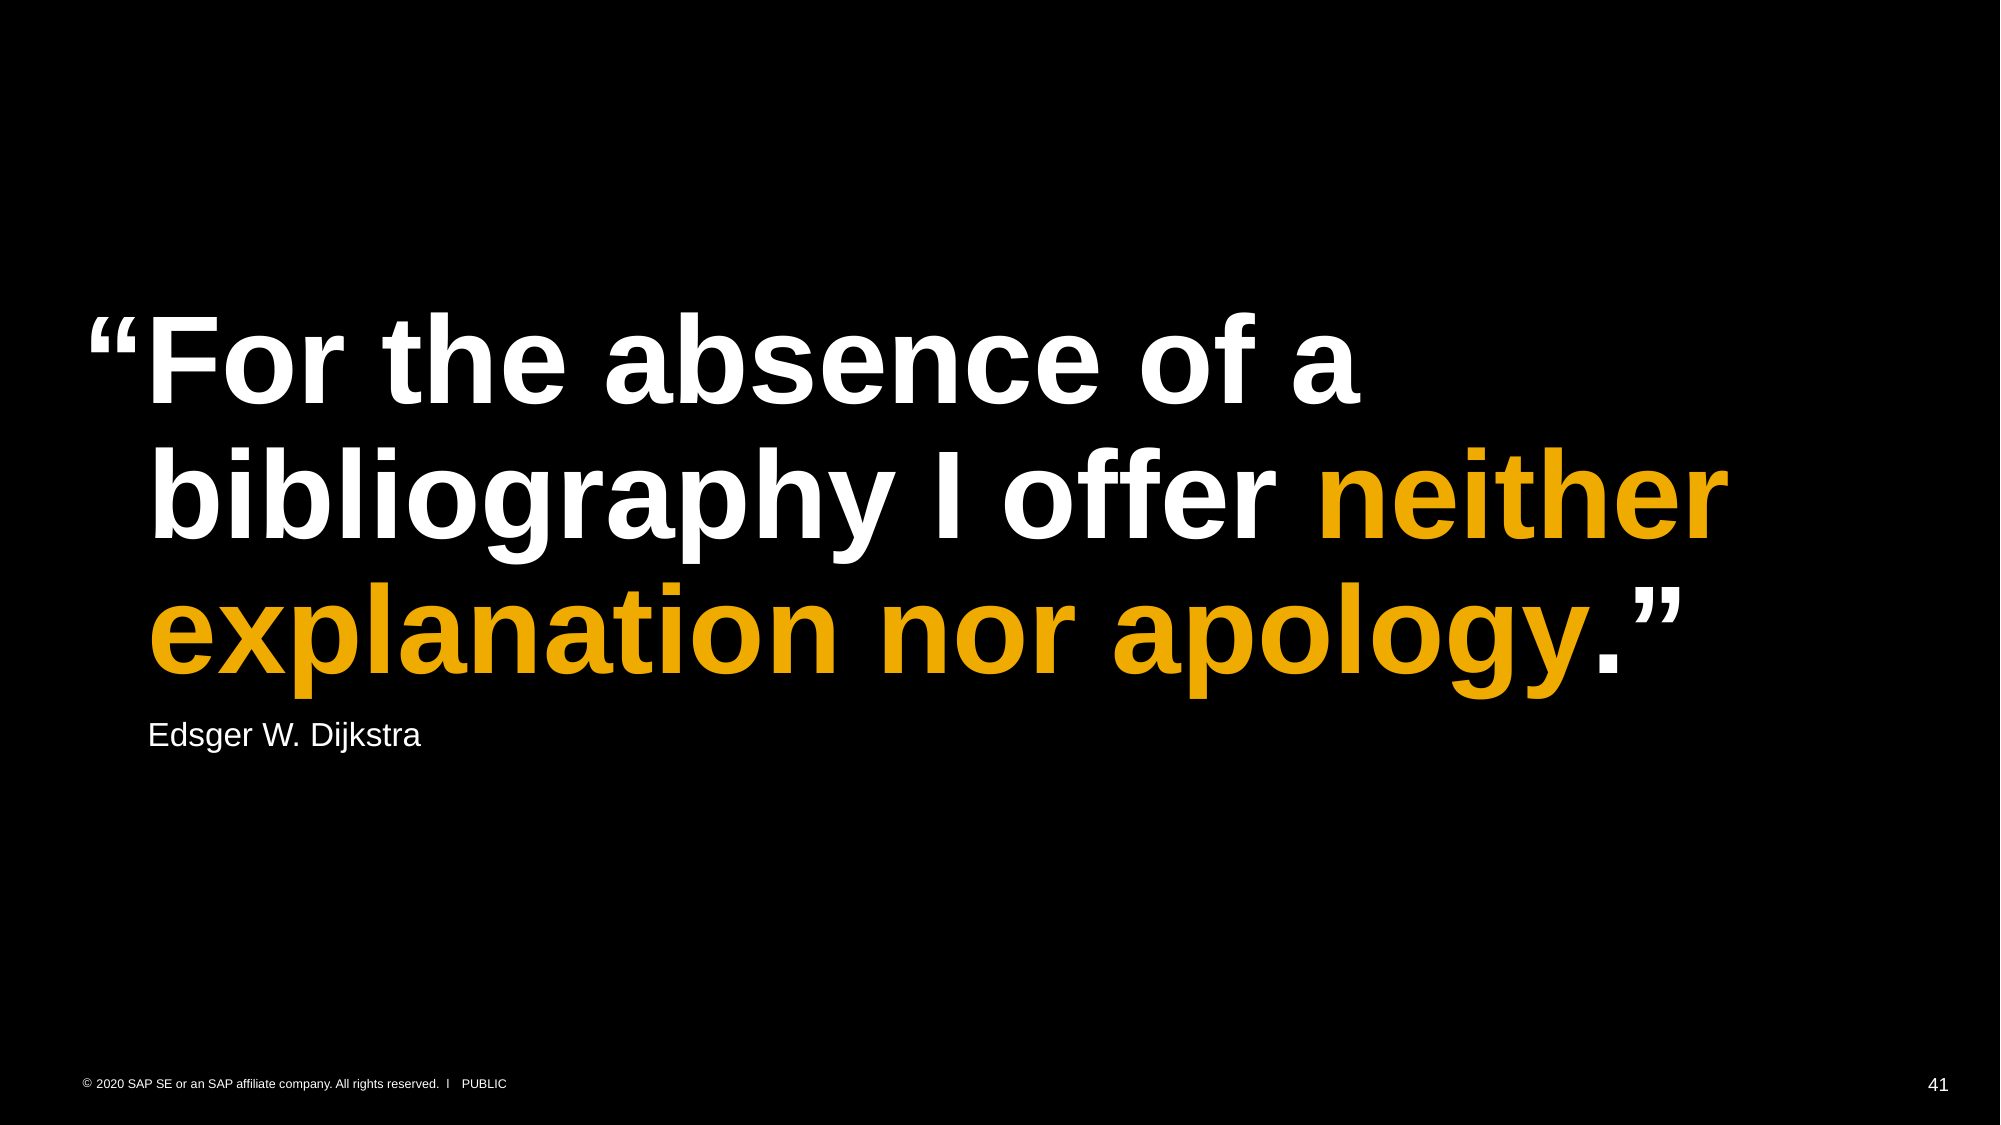

“For the absence of a bibliography I offer neither explanation nor apology.”
Edsger W. Dijkstra